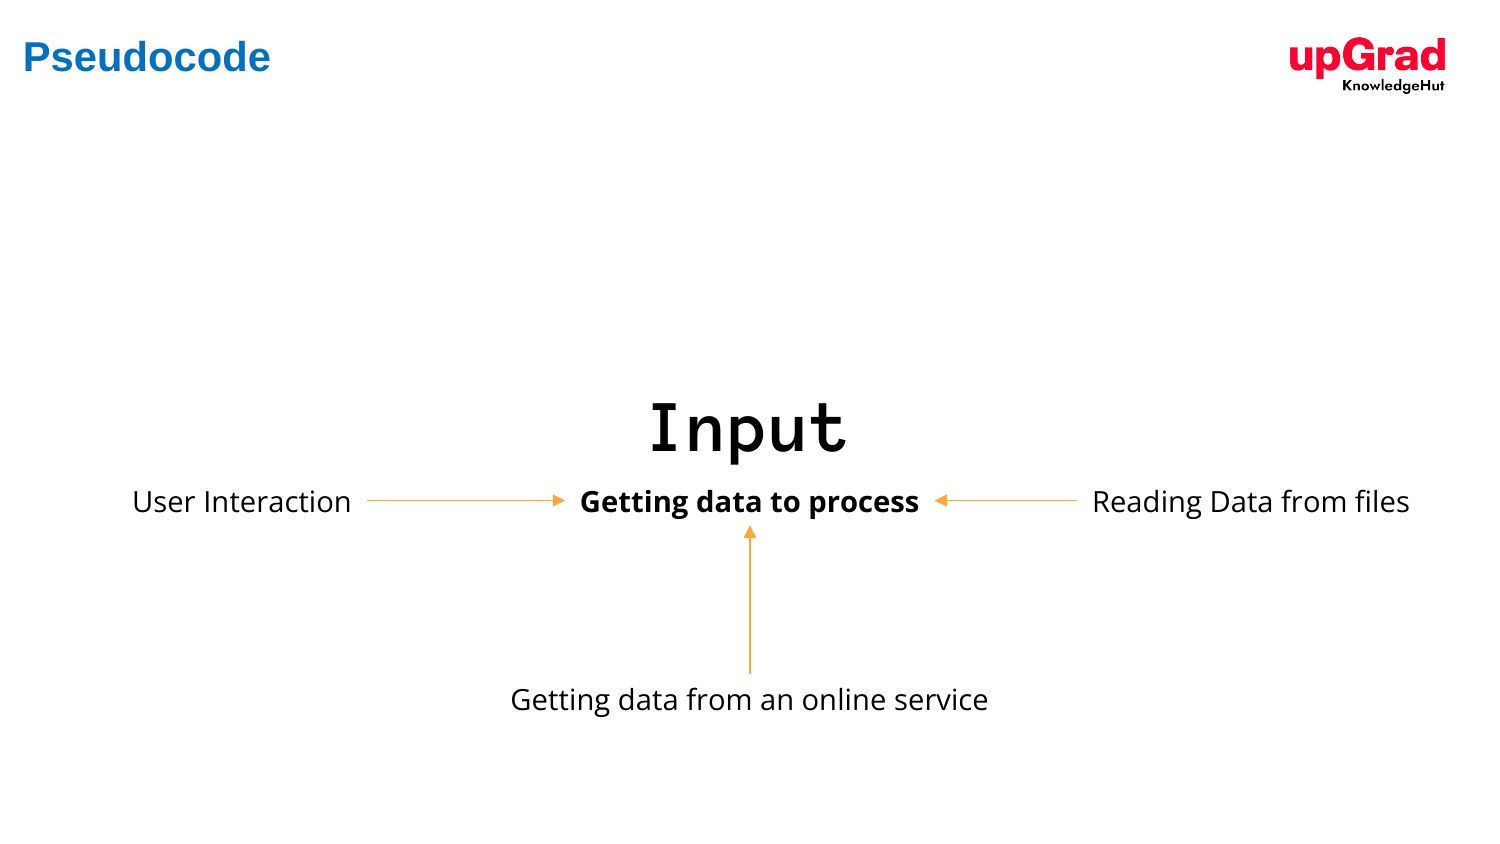

# Pseudocode
Input
Getting data to process
Reading Data from files
User Interaction
Getting data from an online service